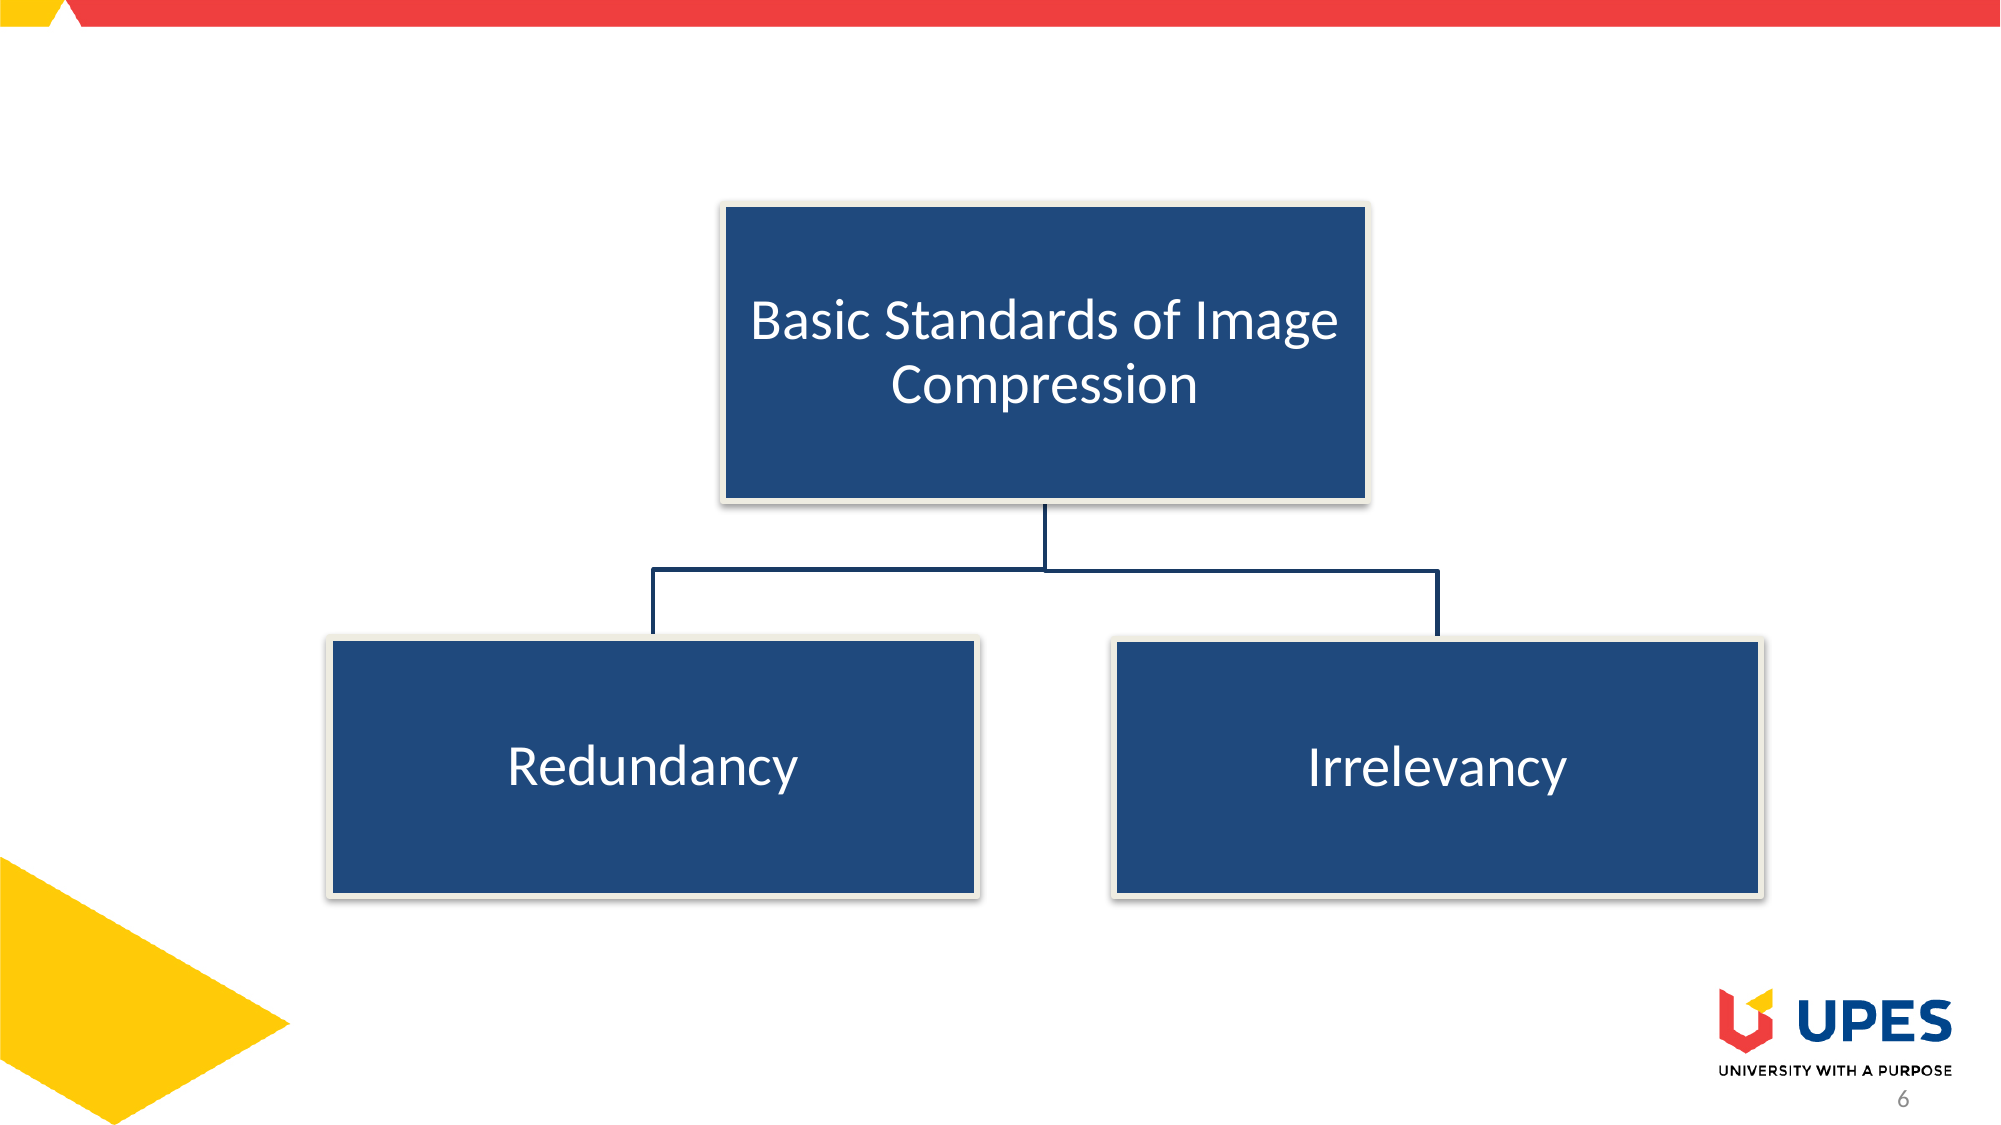

Basic Standards of Image Compression
Redundancy
Irrelevancy